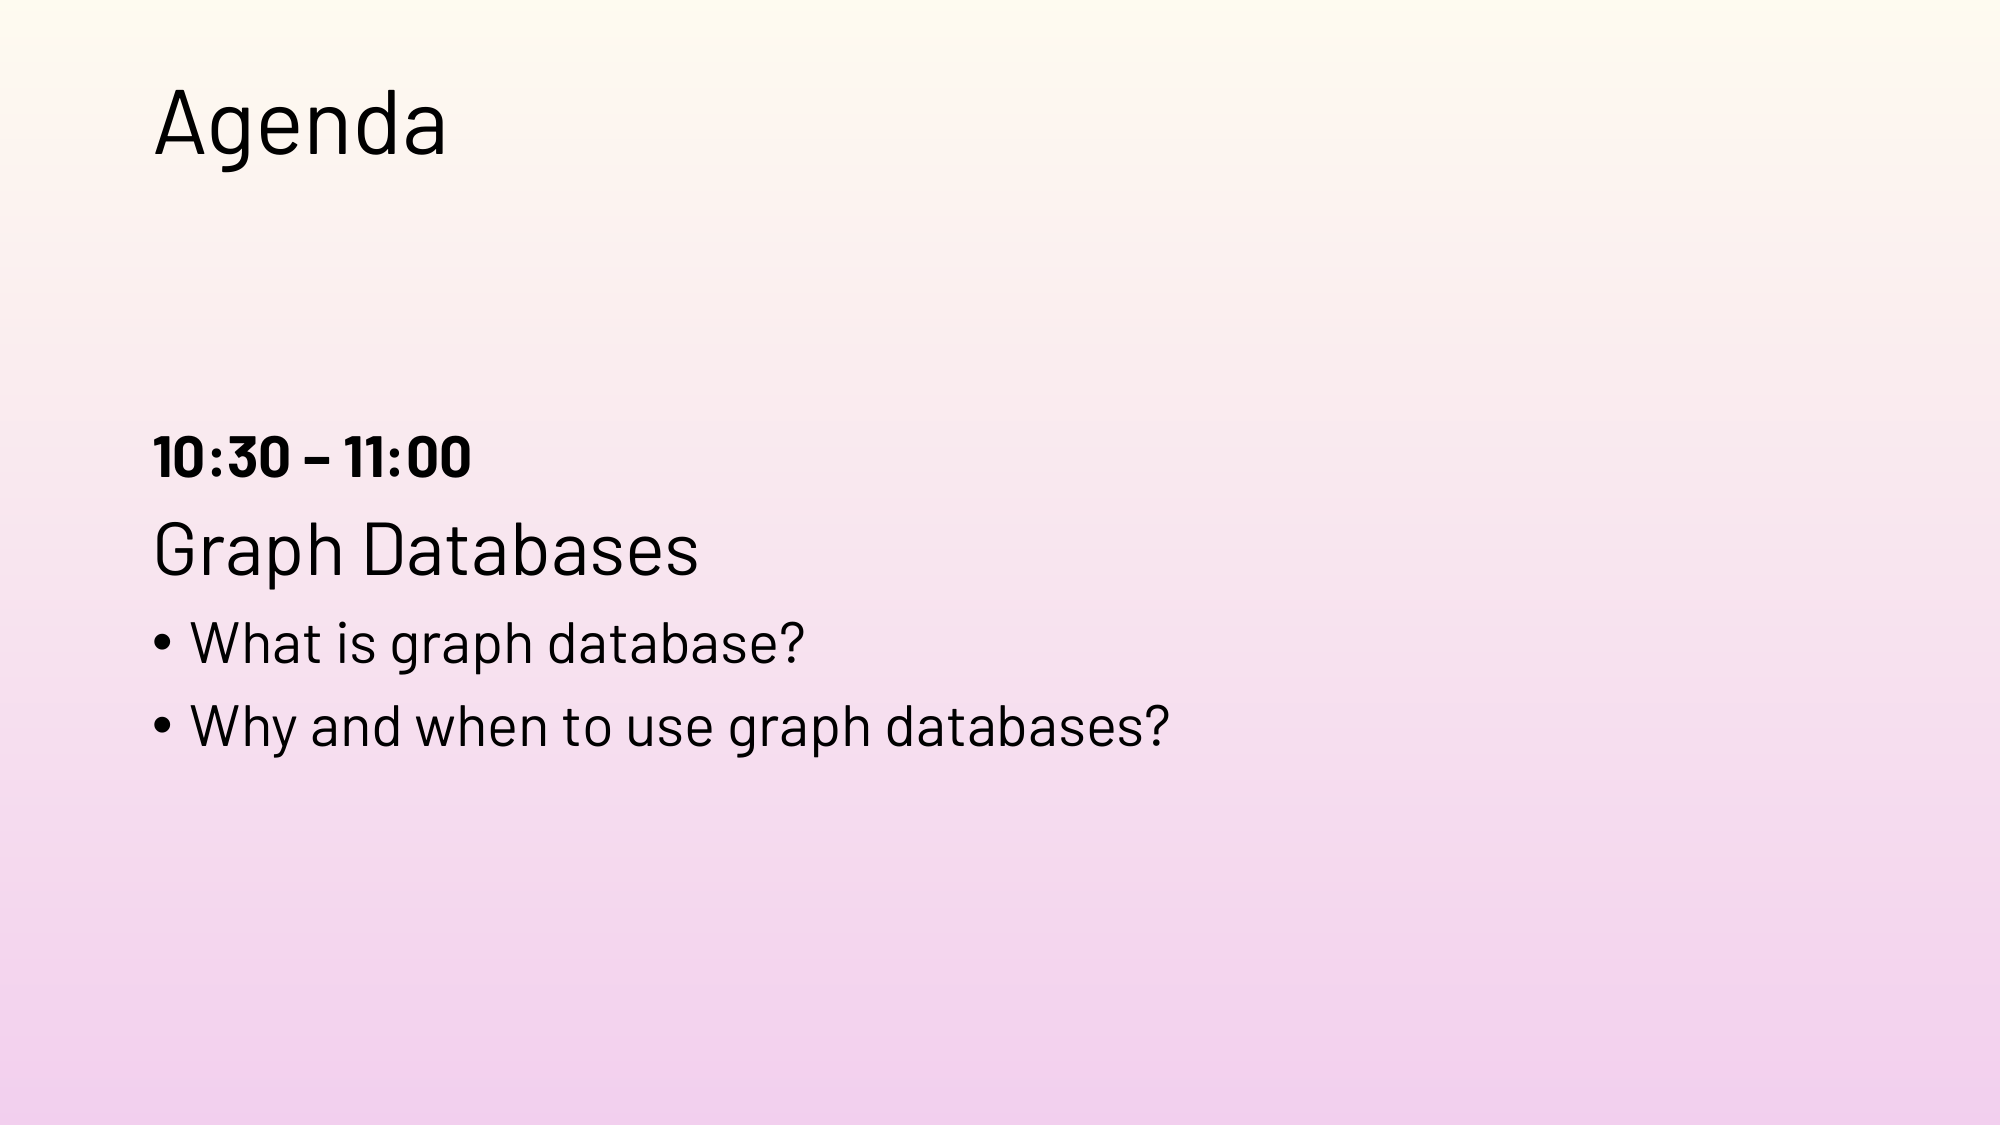

# Agenda
10:30 – 11:00
Graph Databases
What is graph database?
Why and when to use graph databases?